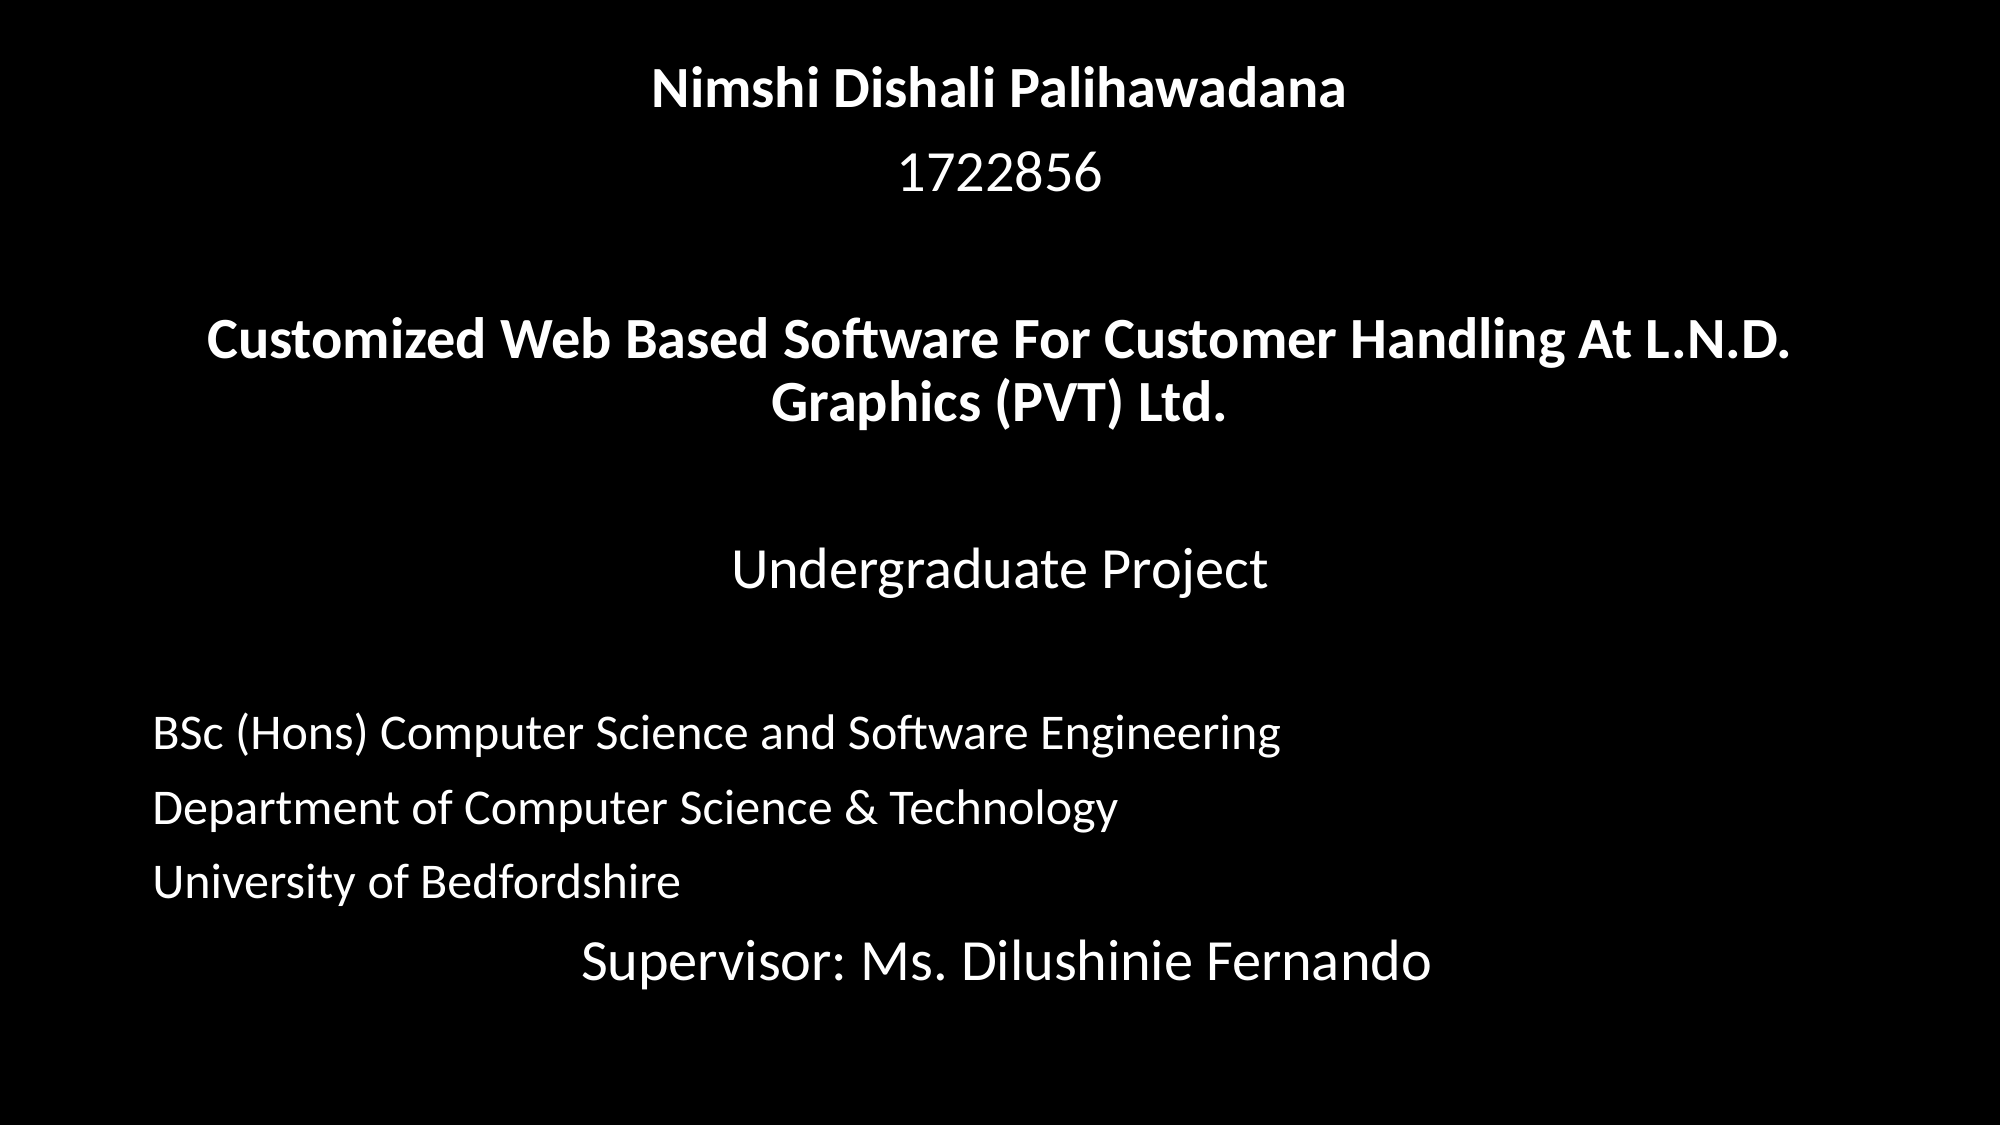

Nimshi Dishali Palihawadana
1722856

Customized Web Based Software For Customer Handling At L.N.D. Graphics (PVT) Ltd.

Undergraduate Project

BSc (Hons) Computer Science and Software Engineering
Department of Computer Science & Technology
University of Bedfordshire
 Supervisor: Ms. Dilushinie Fernando